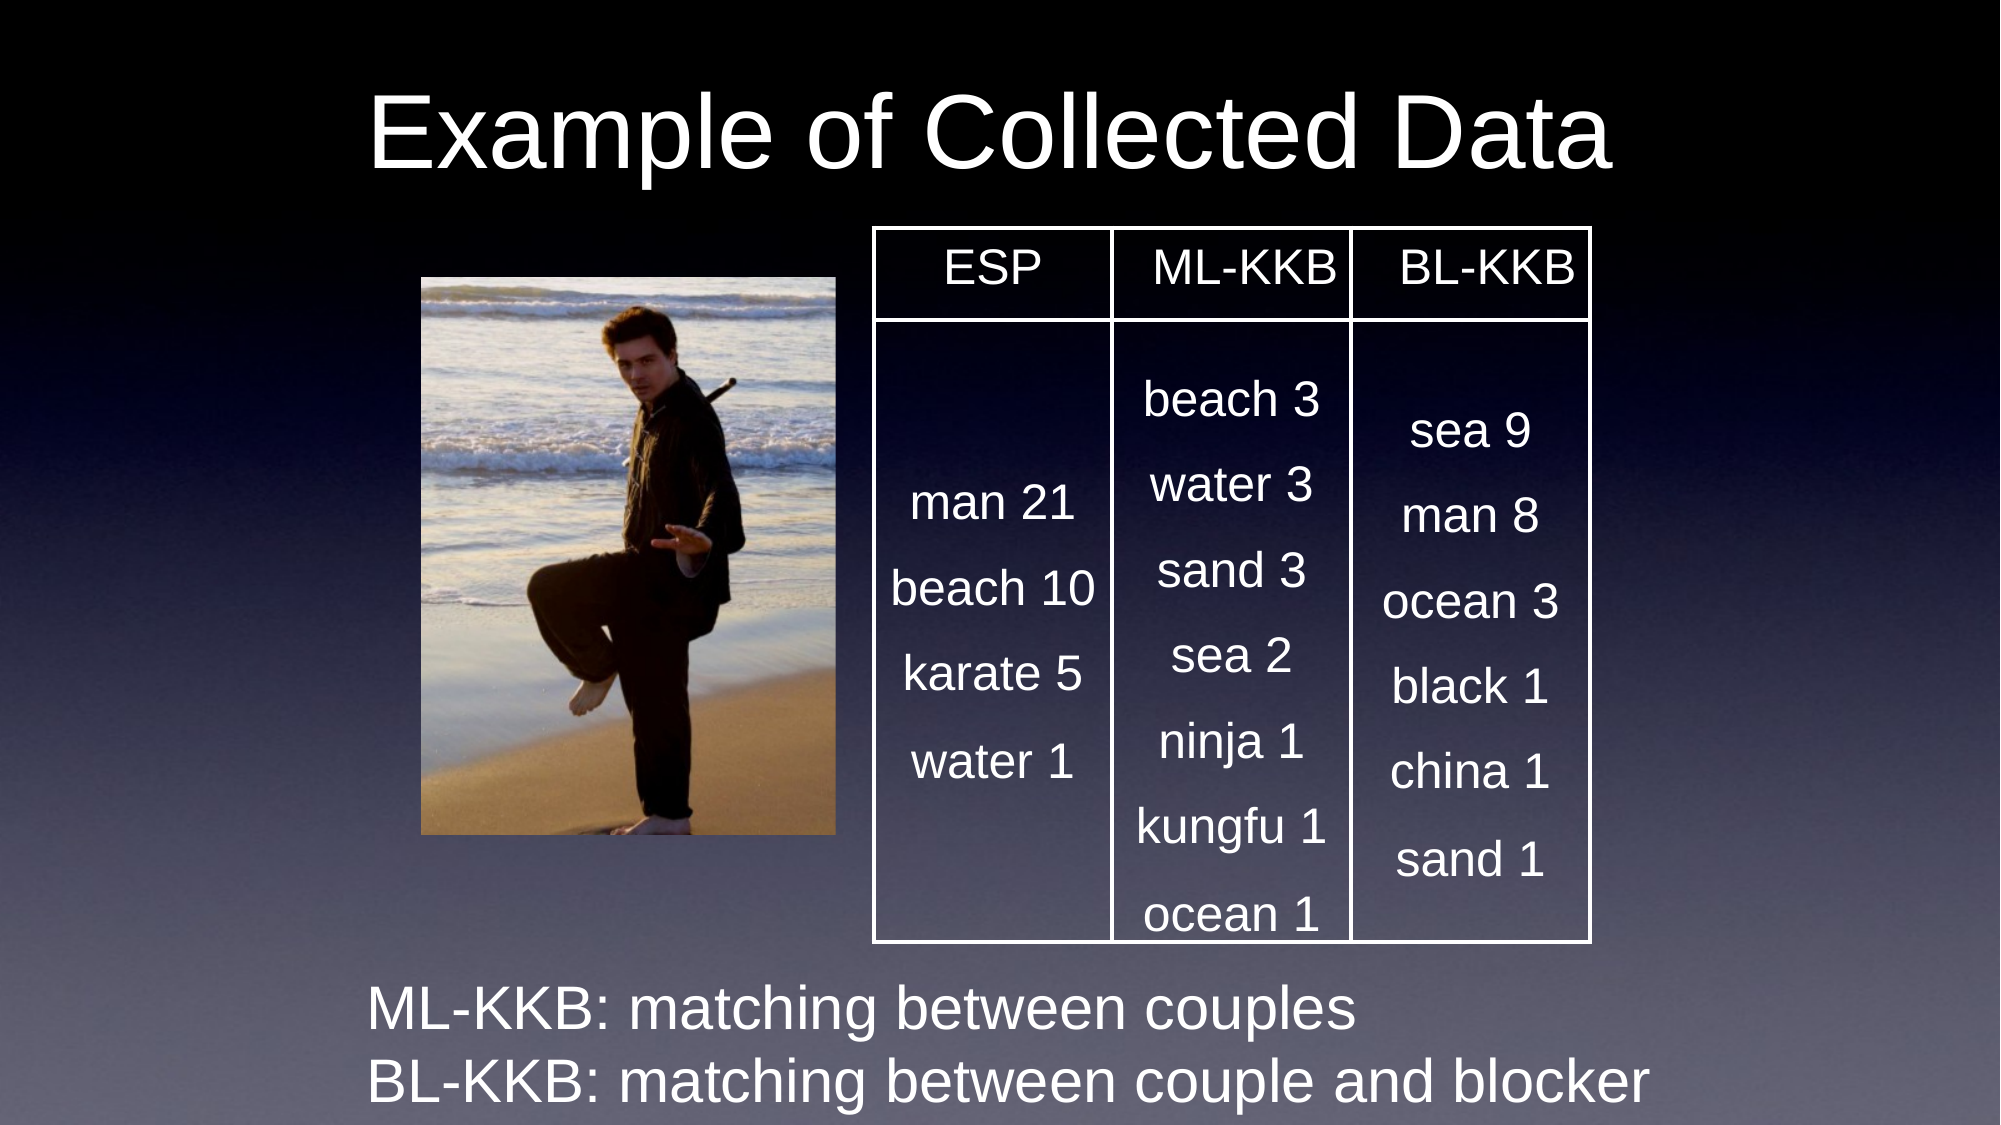

# Example of Collected Data
| ESP | ML-KKB | BL-KKB |
| --- | --- | --- |
| man 21 beach 10 karate 5 water 1 | beach 3 water 3 sand 3 sea 2 ninja 1 kungfu 1 ocean 1 | sea 9 man 8 ocean 3 black 1 china 1 sand 1 |

ML-KKB: matching between couples
BL-KKB: matching between couple and blocker